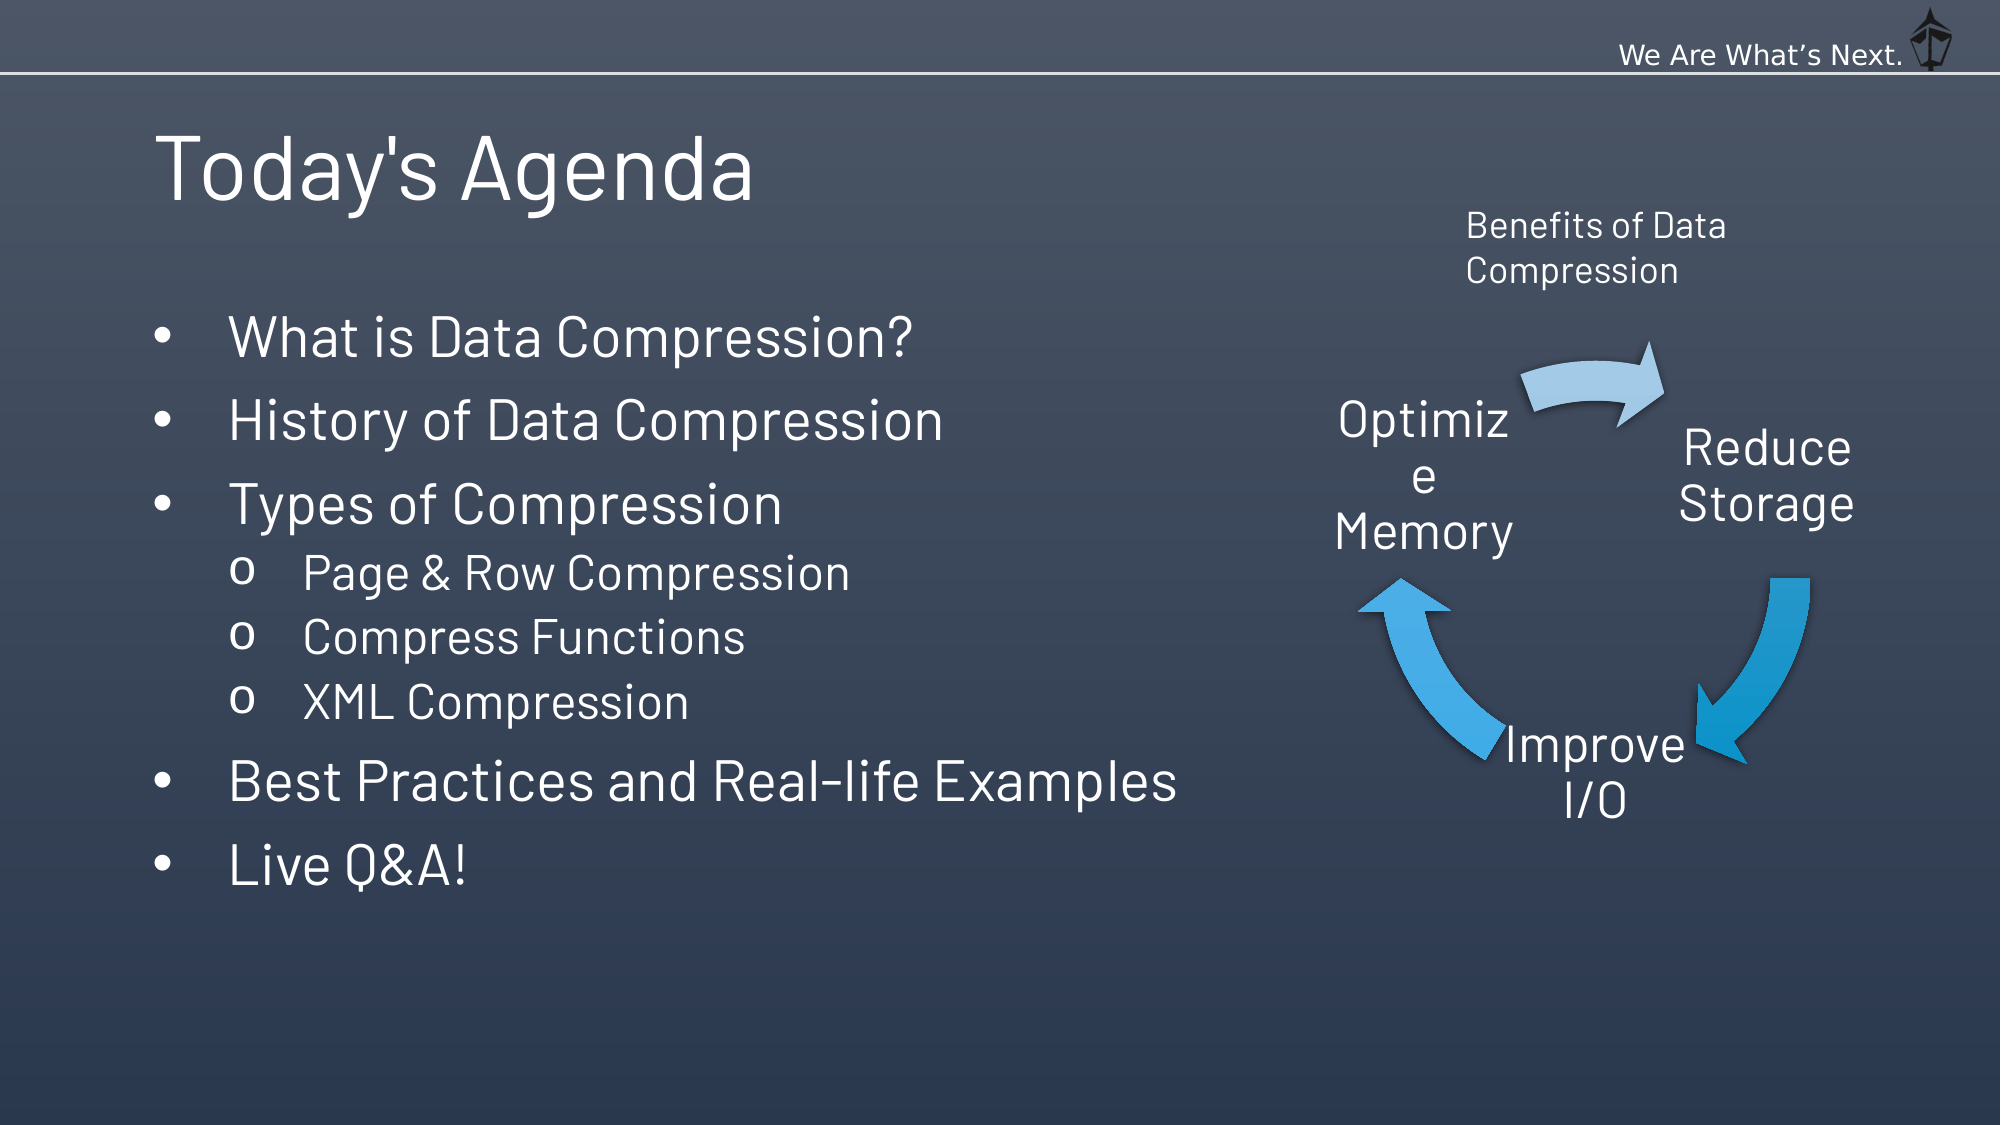

We Are What’s Next.
# Today's Agenda
Benefits of Data Compression
What is Data Compression?
History of Data Compression
Types of Compression
Page & Row Compression
Compress Functions
XML Compression
Best Practices and Real-life Examples
Live Q&A!
Reduce Storage
Improve I/O
Optimize Memory